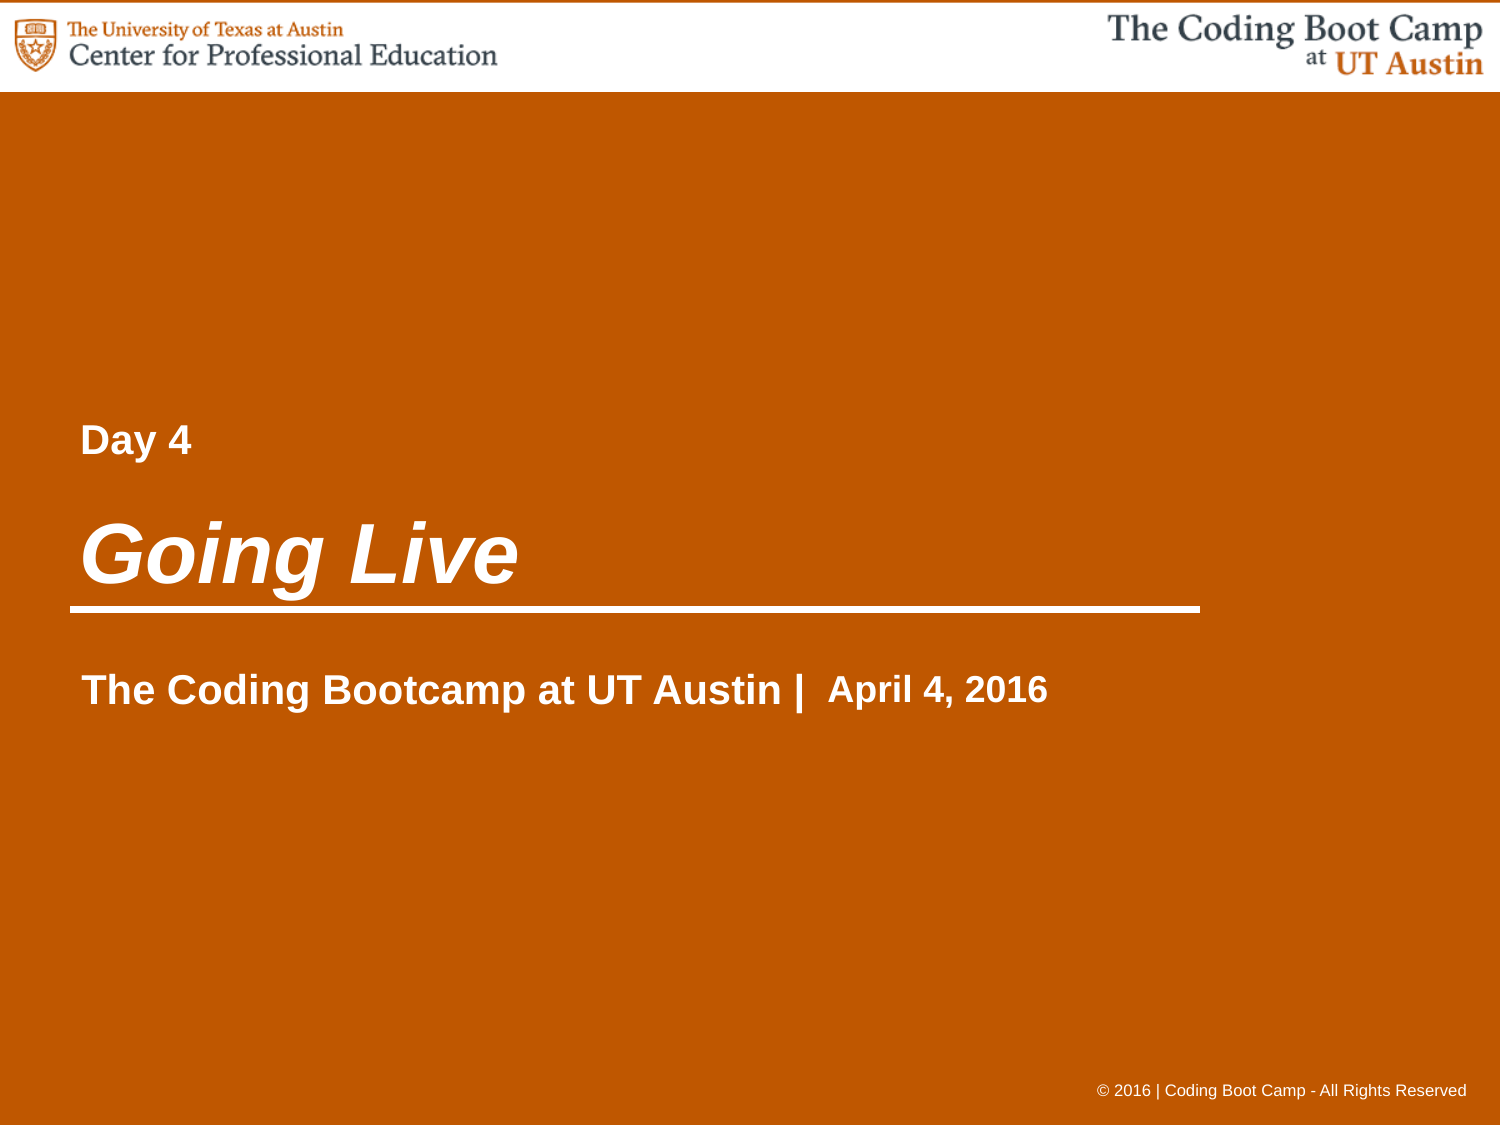

Day 4
# Going Live
April 4, 2016